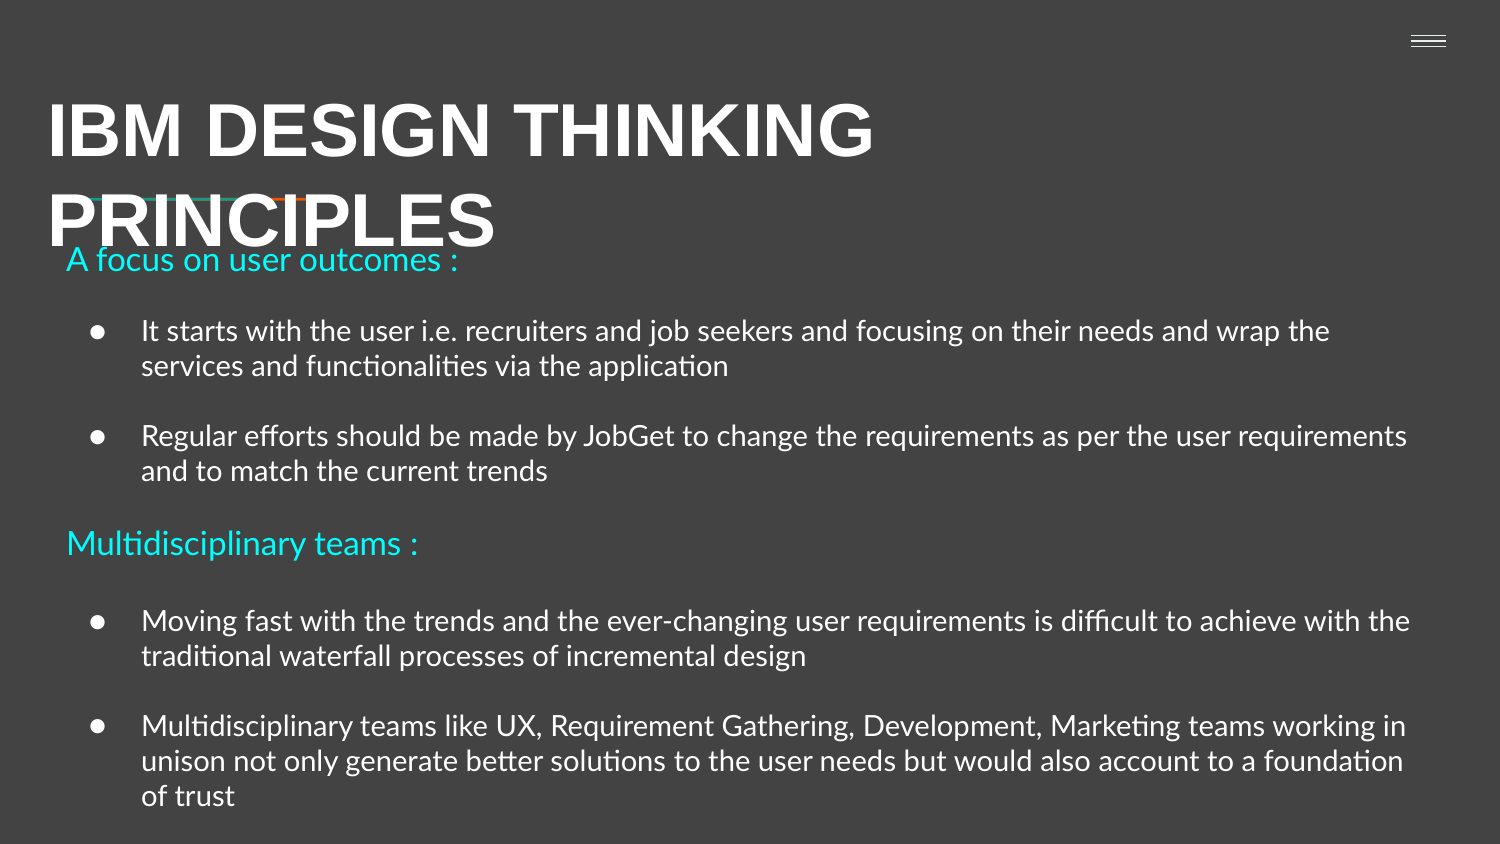

# IBM DESIGN THINKING PRINCIPLES
A focus on user outcomes :

It starts with the user i.e. recruiters and job seekers and focusing on their needs and wrap the services and functionalities via the application

Regular efforts should be made by JobGet to change the requirements as per the user requirements and to match the current trends

Multidisciplinary teams :

Moving fast with the trends and the ever-changing user requirements is difficult to achieve with the traditional waterfall processes of incremental design

Multidisciplinary teams like UX, Requirement Gathering, Development, Marketing teams working in unison not only generate better solutions to the user needs but would also account to a foundation of trust